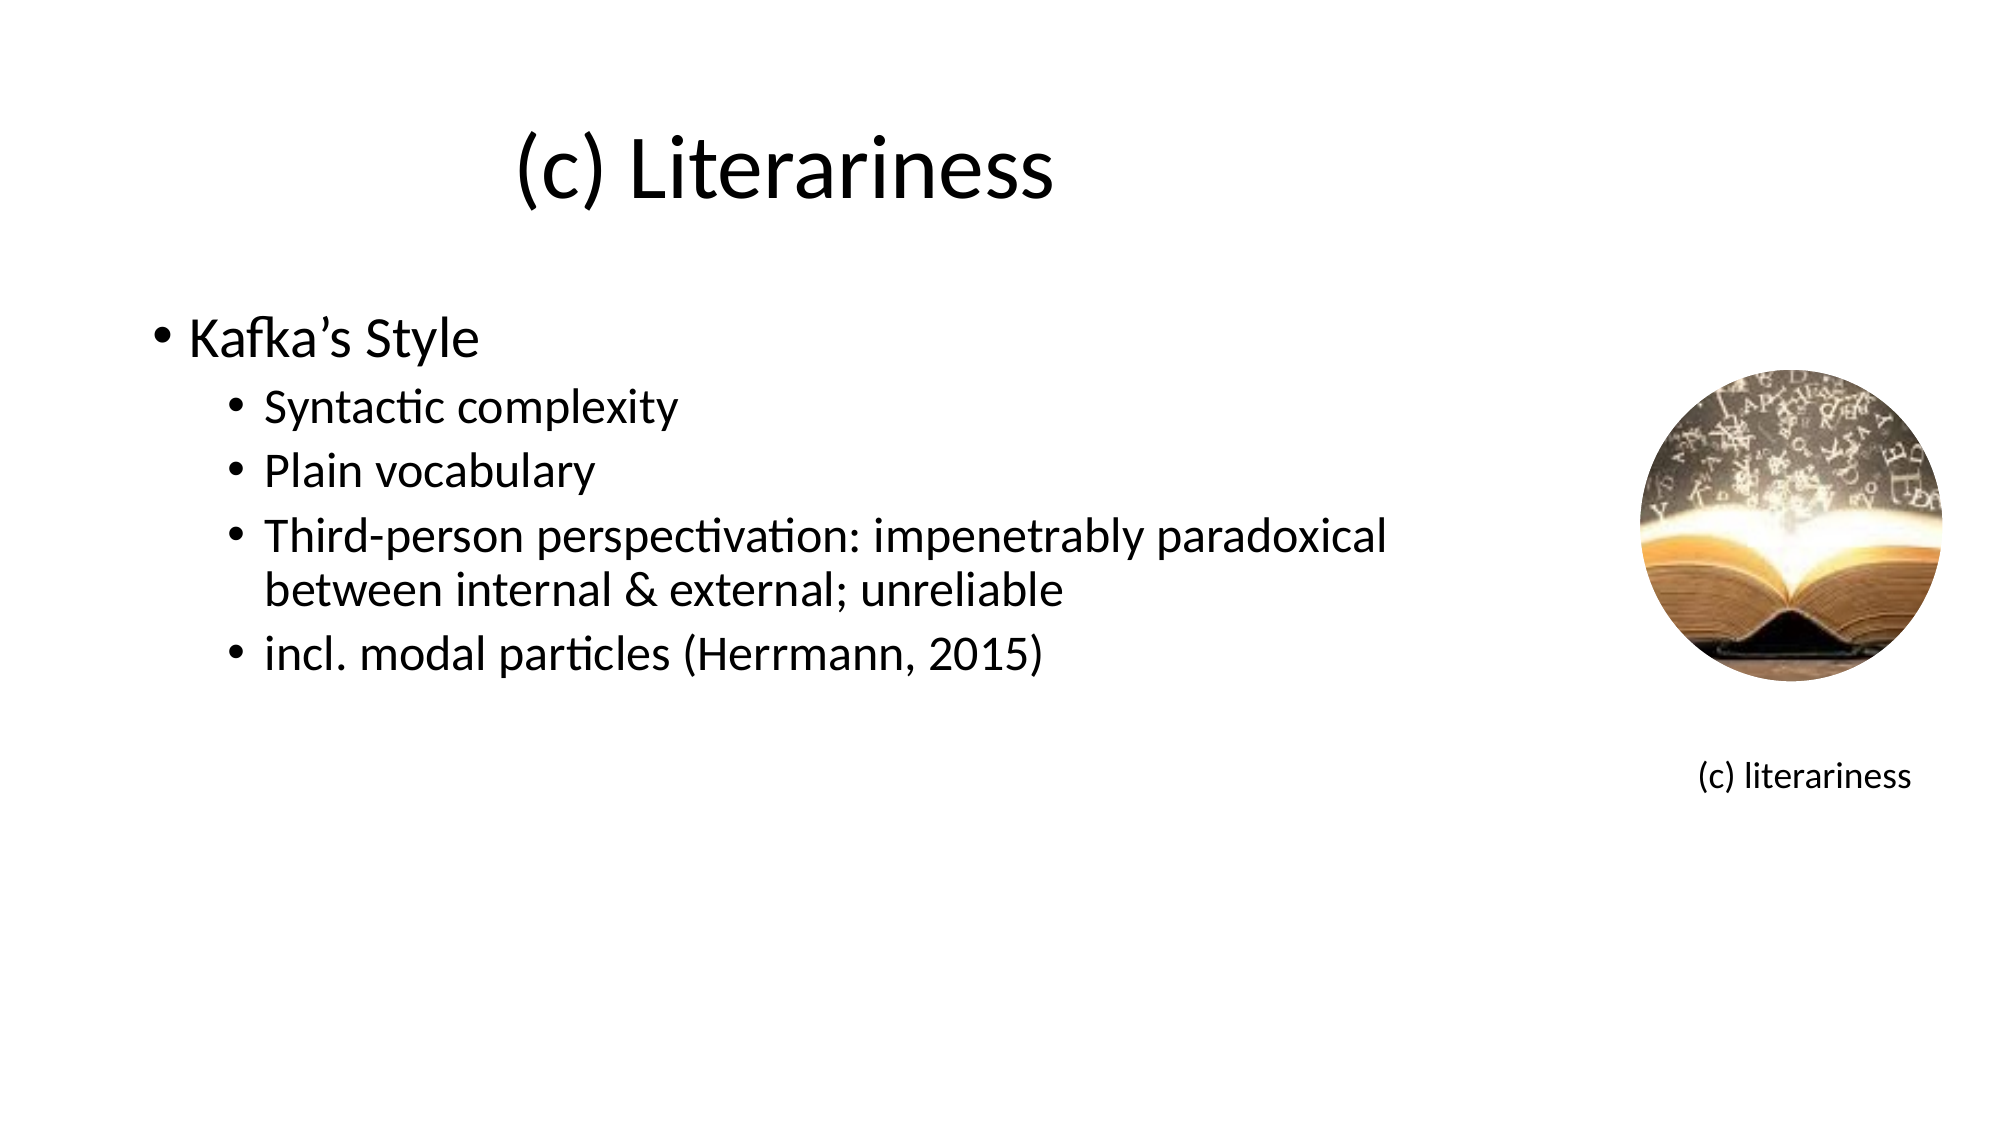

# (c) Literariness
Kafka’s Style
Syntactic complexity
Plain vocabulary
Third-person perspectivation: impenetrably paradoxical  between internal & external; unreliable
incl. modal particles (Herrmann, 2015)

(c) literariness